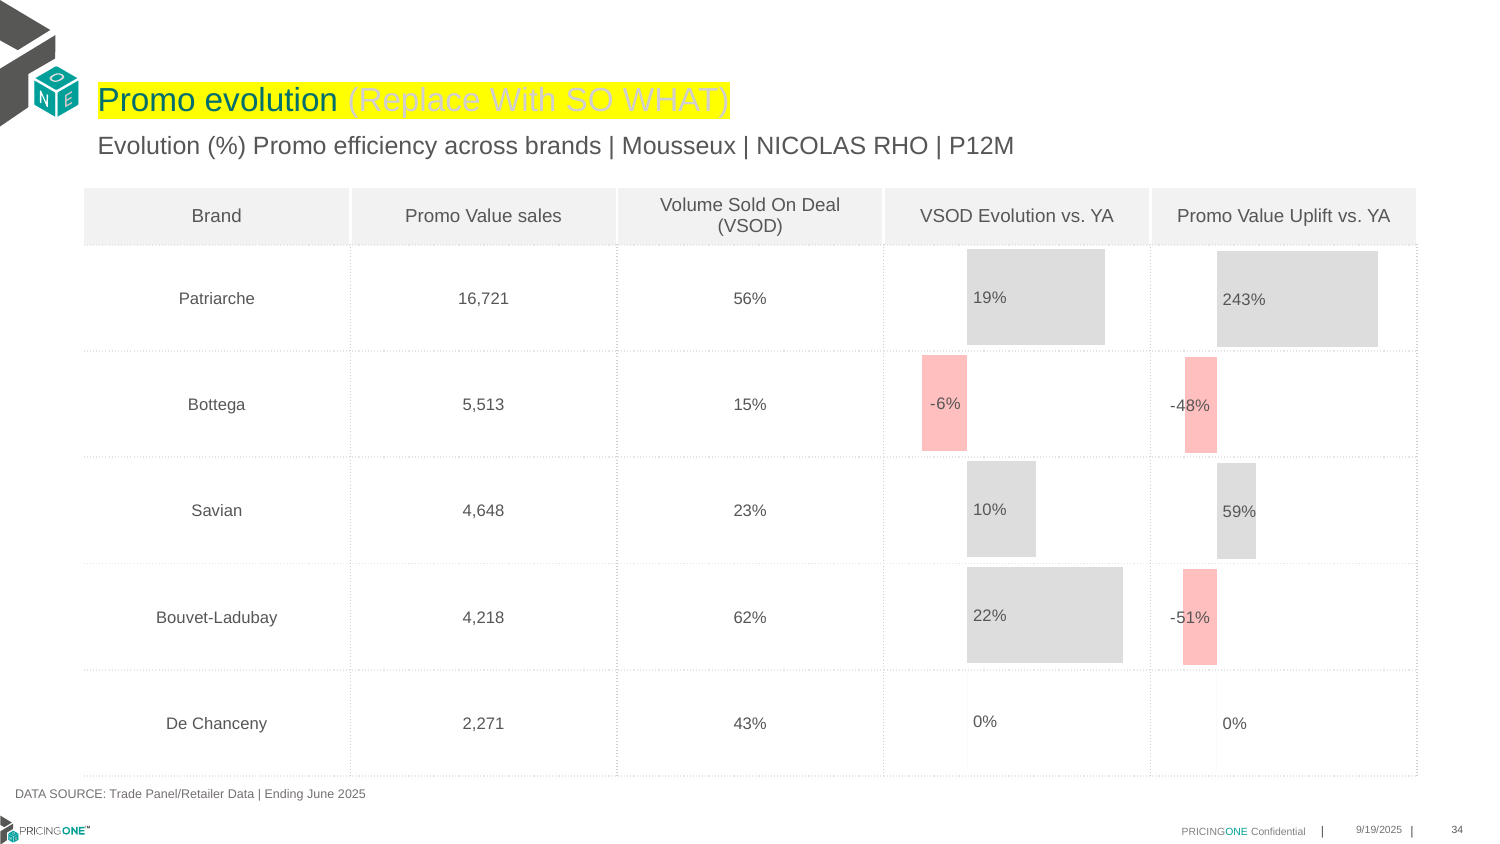

# Promo evolution (Replace With SO WHAT)
Evolution (%) Promo efficiency across brands | Mousseux | NICOLAS RHO | P12M
| Brand | Promo Value sales | Volume Sold On Deal (VSOD) | VSOD Evolution vs. YA | Promo Value Uplift vs. YA |
| --- | --- | --- | --- | --- |
| Patriarche | 16,721 | 56% |  |  |
| Bottega | 5,513 | 15% |  |  |
| Savian | 4,648 | 23% |  |  |
| Bouvet-Ladubay | 4,218 | 62% |  |  |
| De Chanceny | 2,271 | 43% |  |  |

### Chart

| Category | VSOD Evaluation vs YA |
|---|---|
| Patriarche | 0.19100000000000006 |
| Bottega | -0.062000000000000055 |
| Savian | 0.09499999999999997 |
| Bouvet-Ladubay | 0.21599999999999997 |
| De Chanceny | 0.0 |

### Chart

| Category | Promo Value Uplift vs YA |
|---|---|
| Patriarche | 2.433904191133771 |
| Bottega | -0.4757648452449522 |
| Savian | 0.5933165738889956 |
| Bouvet-Ladubay | -0.5098807844256269 |
| De Chanceny | 0.0 |
DATA SOURCE: Trade Panel/Retailer Data | Ending June 2025

9/19/2025
34